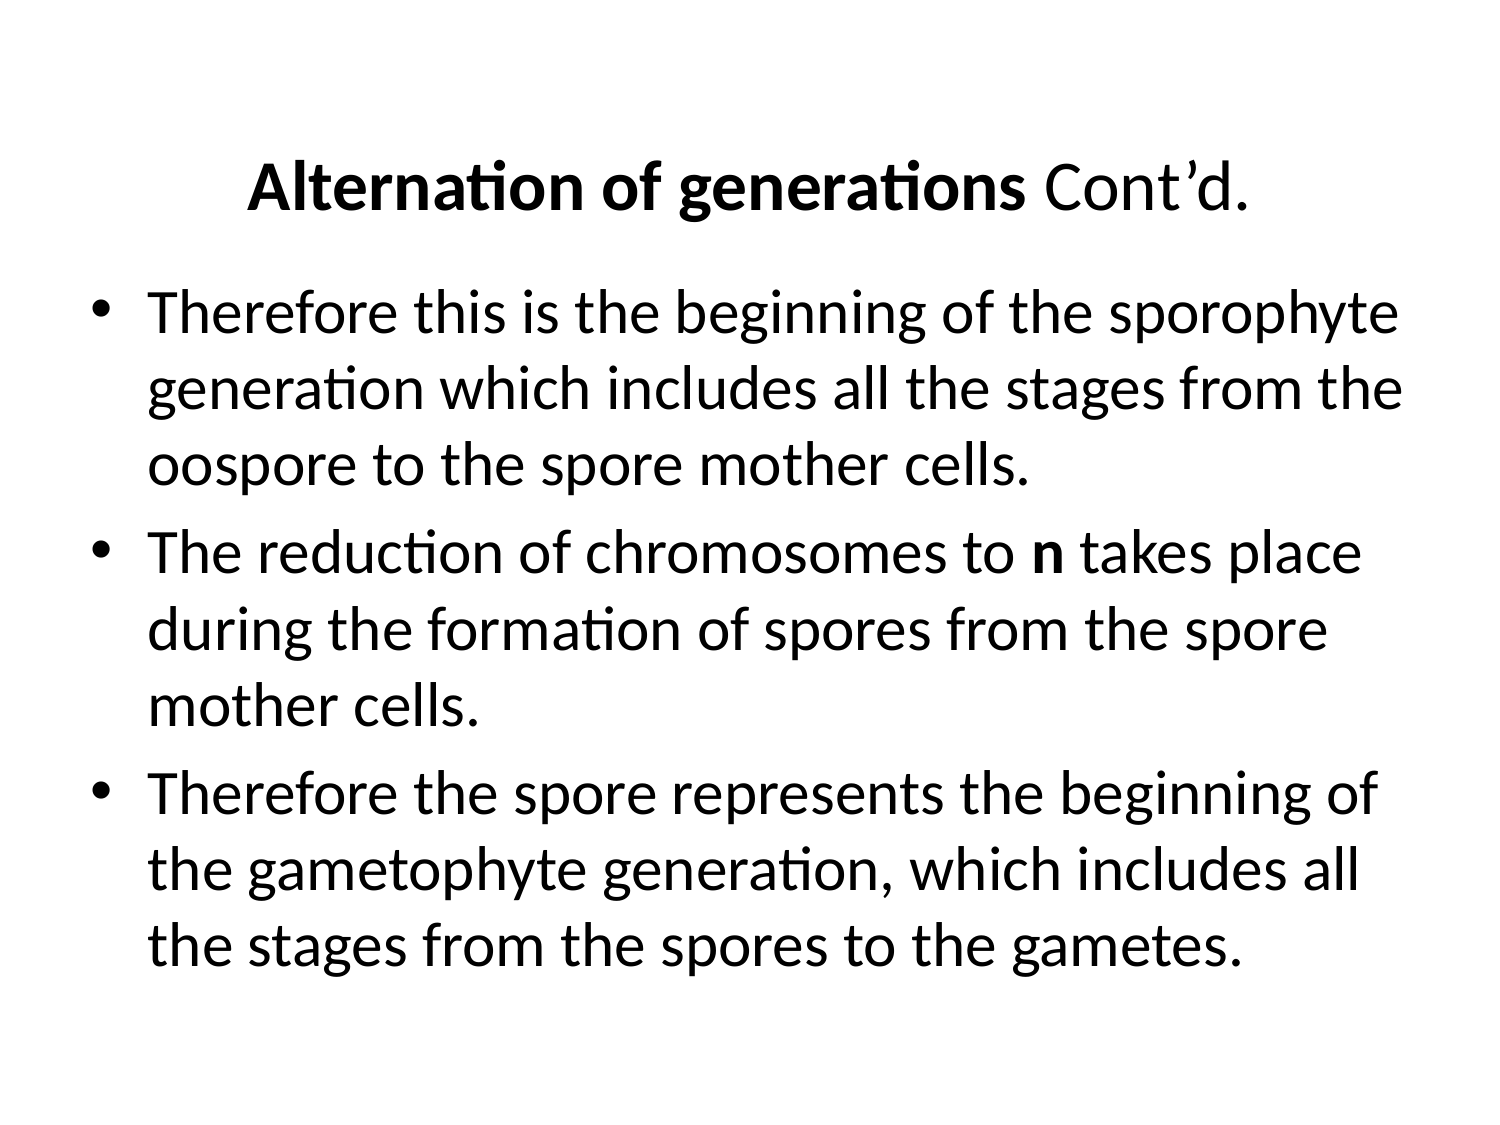

# Alternation of generations Cont’d.
Therefore this is the beginning of the sporophyte generation which includes all the stages from the oospore to the spore mother cells.
The reduction of chromosomes to n takes place during the formation of spores from the spore mother cells.
Therefore the spore represents the beginning of the gametophyte generation, which includes all the stages from the spores to the gametes.